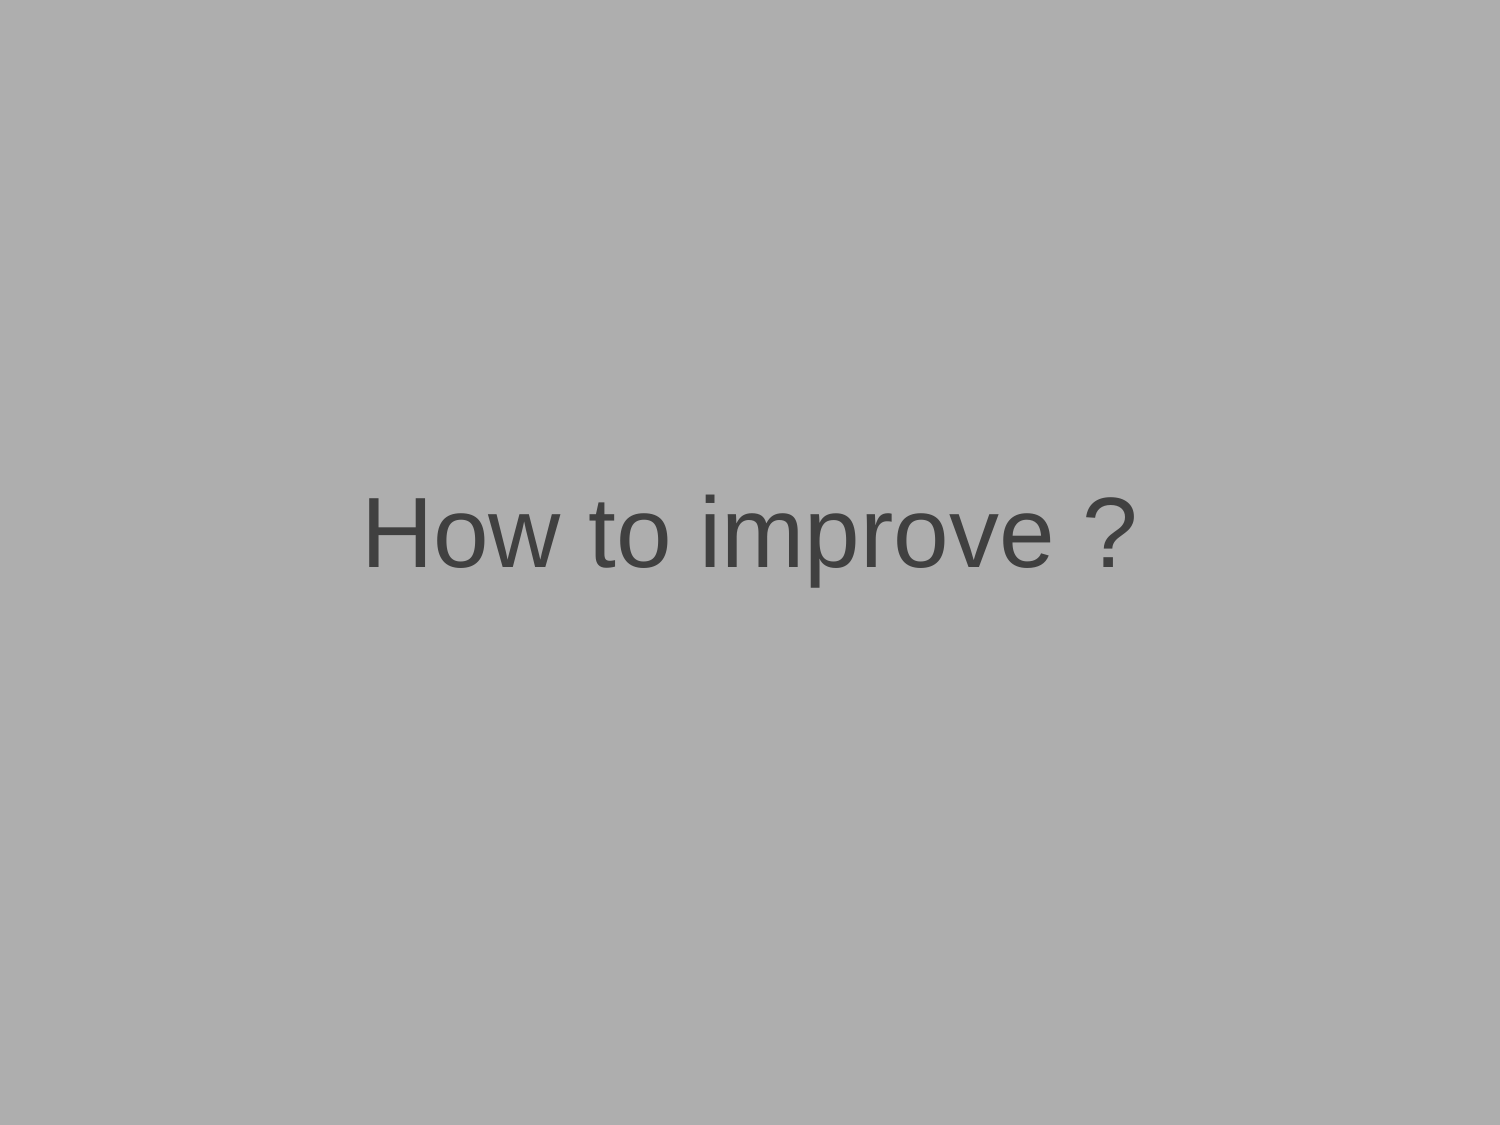

How to improve ?
Use smaller and more endurable containers
Wait for the container and microwave oven to cool down before next experiment
Put an insulate shelter outside the system of pan to stabilize the flame and reduce energy loss to the air.
More repetitions on amount of oil
Smaller intervals between distances
Use more advanced equipment like electromagnetic oven.